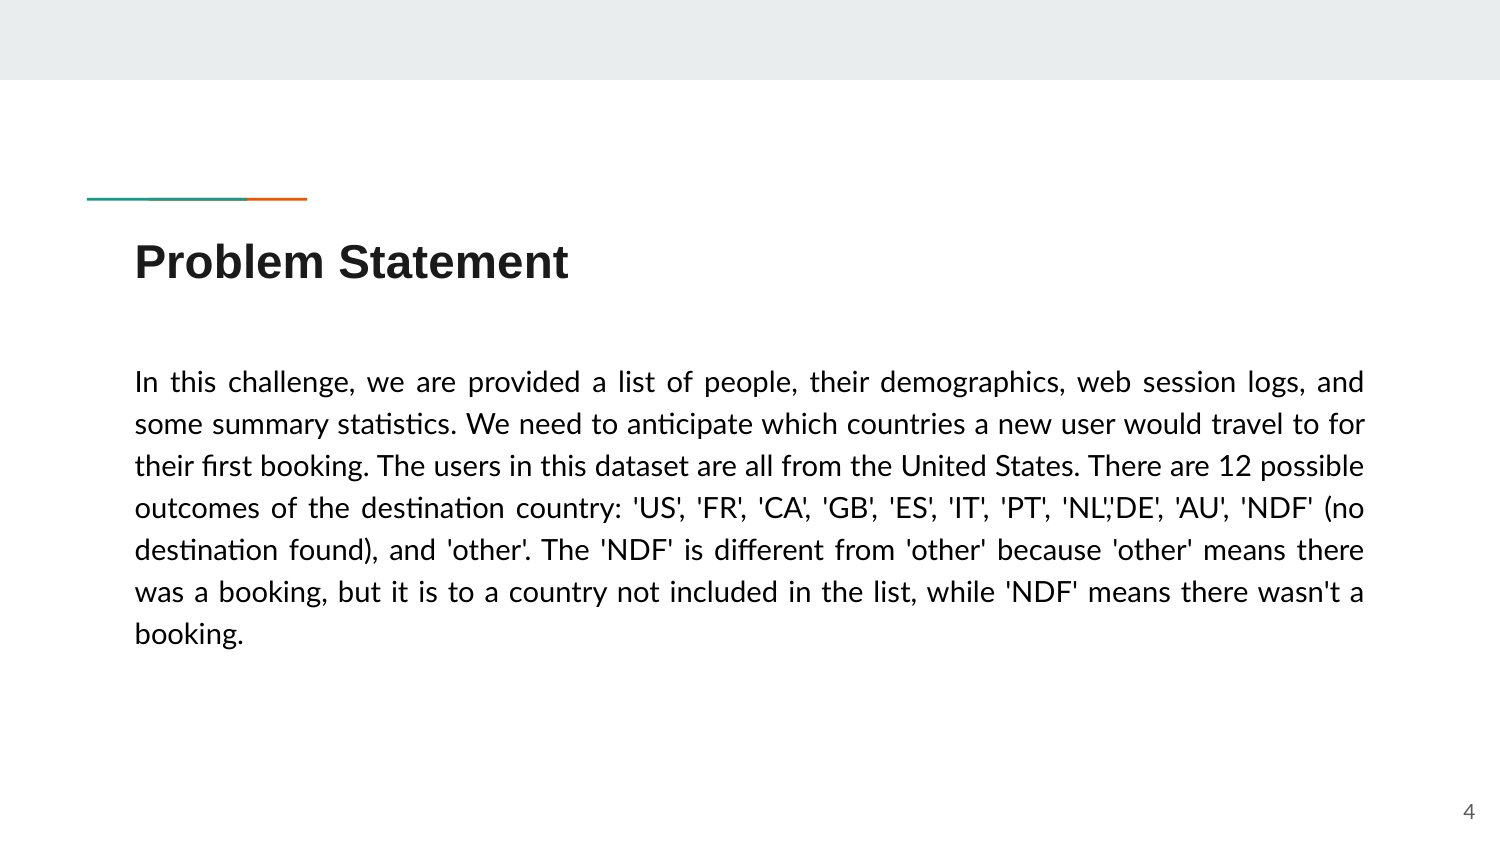

# Problem Statement
In this challenge, we are provided a list of people, their demographics, web session logs, and some summary statistics. We need to anticipate which countries a new user would travel to for their first booking. The users in this dataset are all from the United States. There are 12 possible outcomes of the destination country: 'US', 'FR', 'CA', 'GB', 'ES', 'IT', 'PT', 'NL','DE', 'AU', 'NDF' (no destination found), and 'other'. The 'NDF' is different from 'other' because 'other' means there was a booking, but it is to a country not included in the list, while 'NDF' means there wasn't a booking.
4